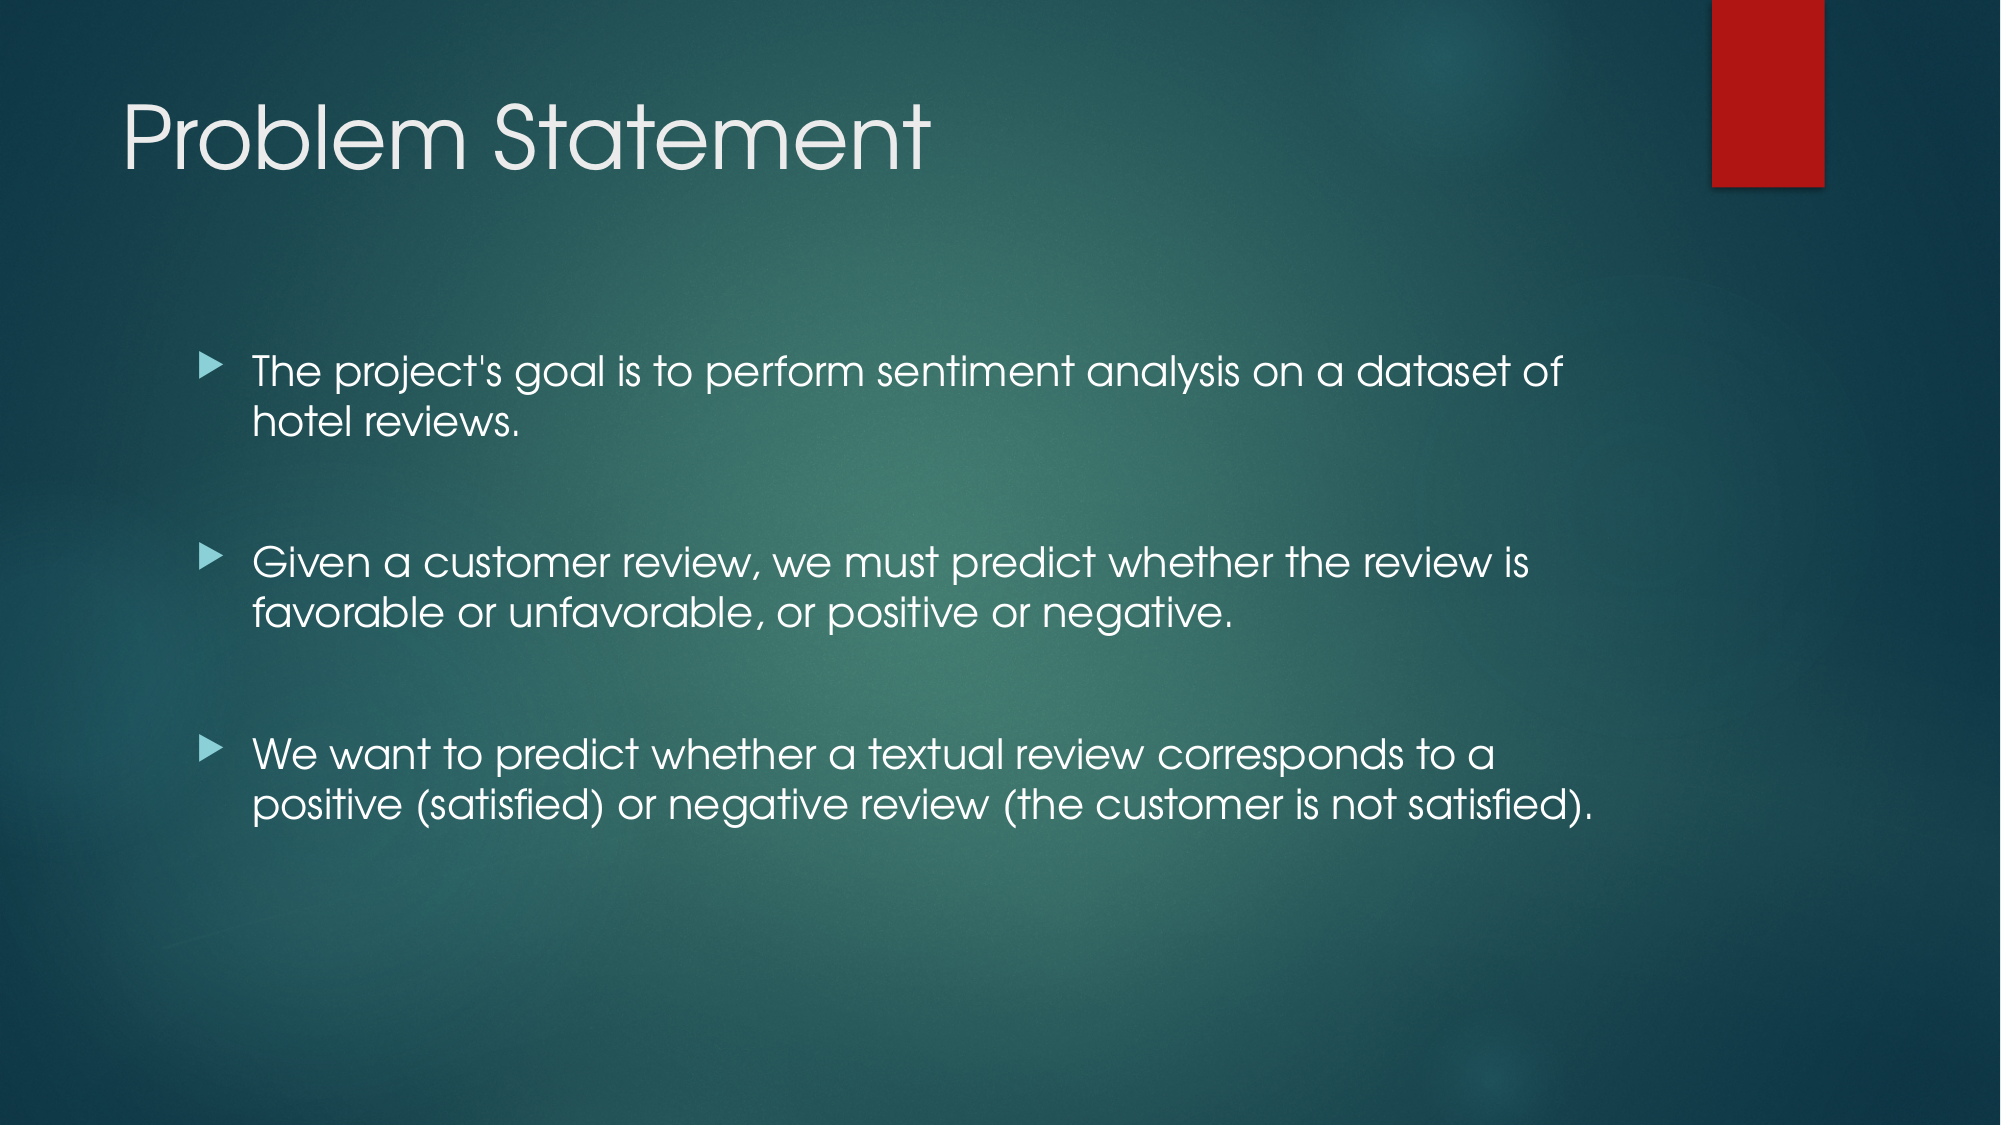

# Problem Statement
The project's goal is to perform sentiment analysis on a dataset of hotel reviews.

Given a customer review, we must predict whether the review is favorable or unfavorable, or positive or negative.

We want to predict whether a textual review corresponds to a positive (satisfied) or negative review (the customer is not satisfied).